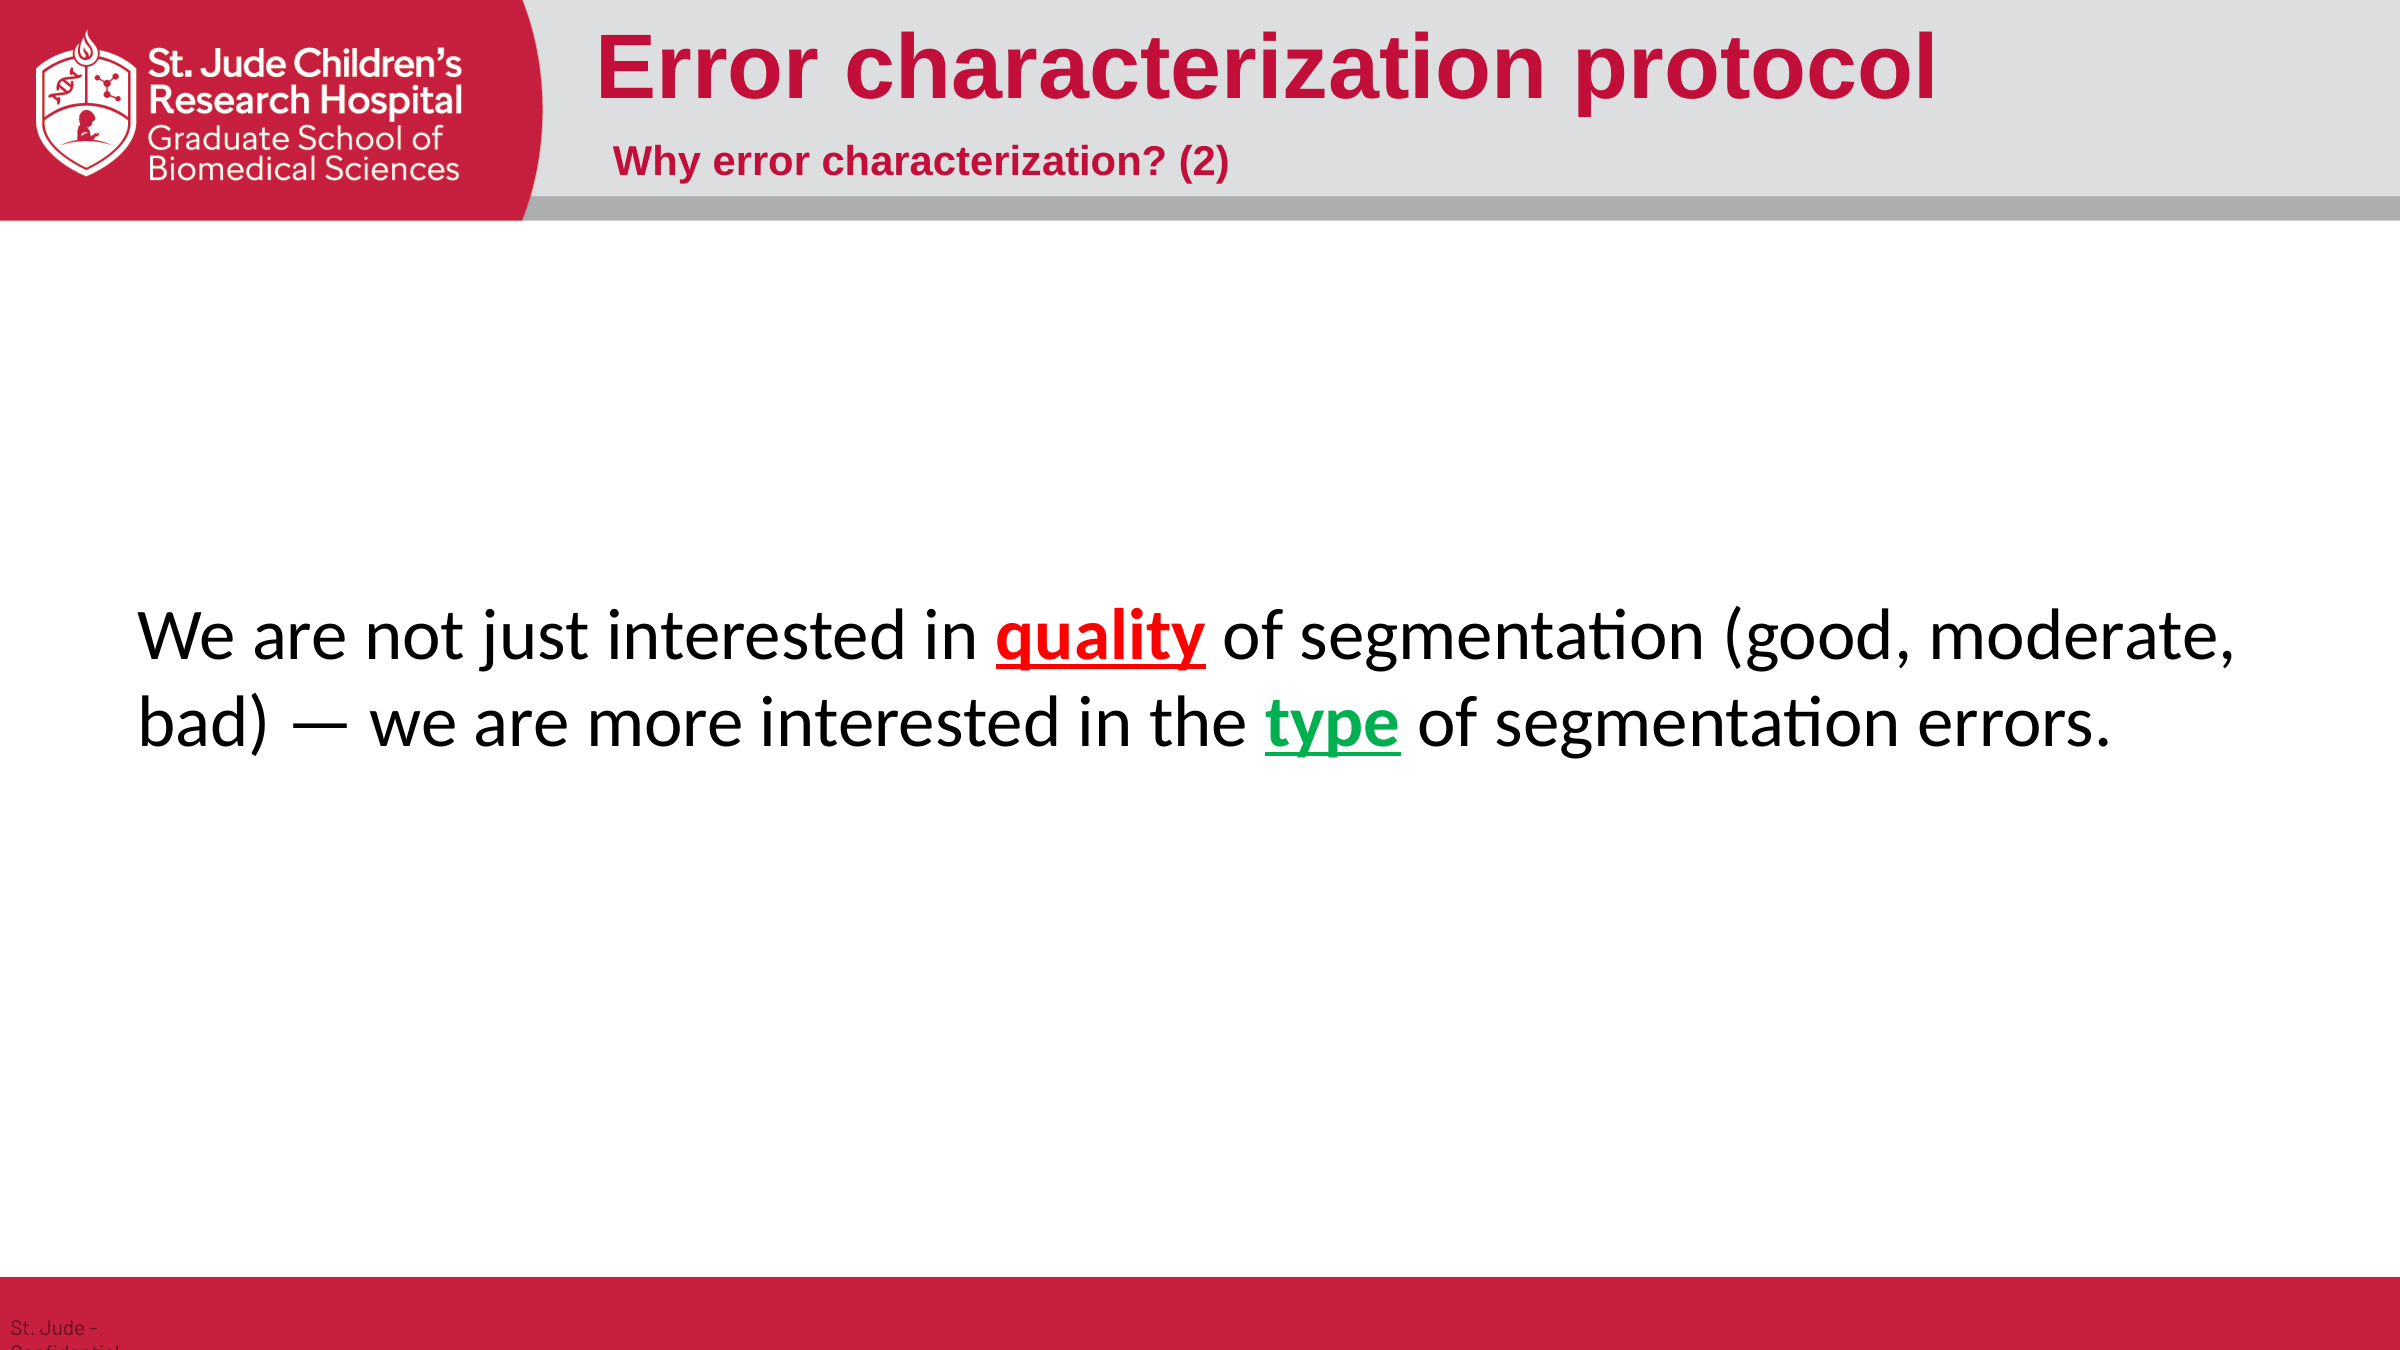

Error characterization protocol
Why error characterization? (2)
We are not just interested in quality of segmentation (good, moderate, bad) — we are more interested in the type of segmentation errors.